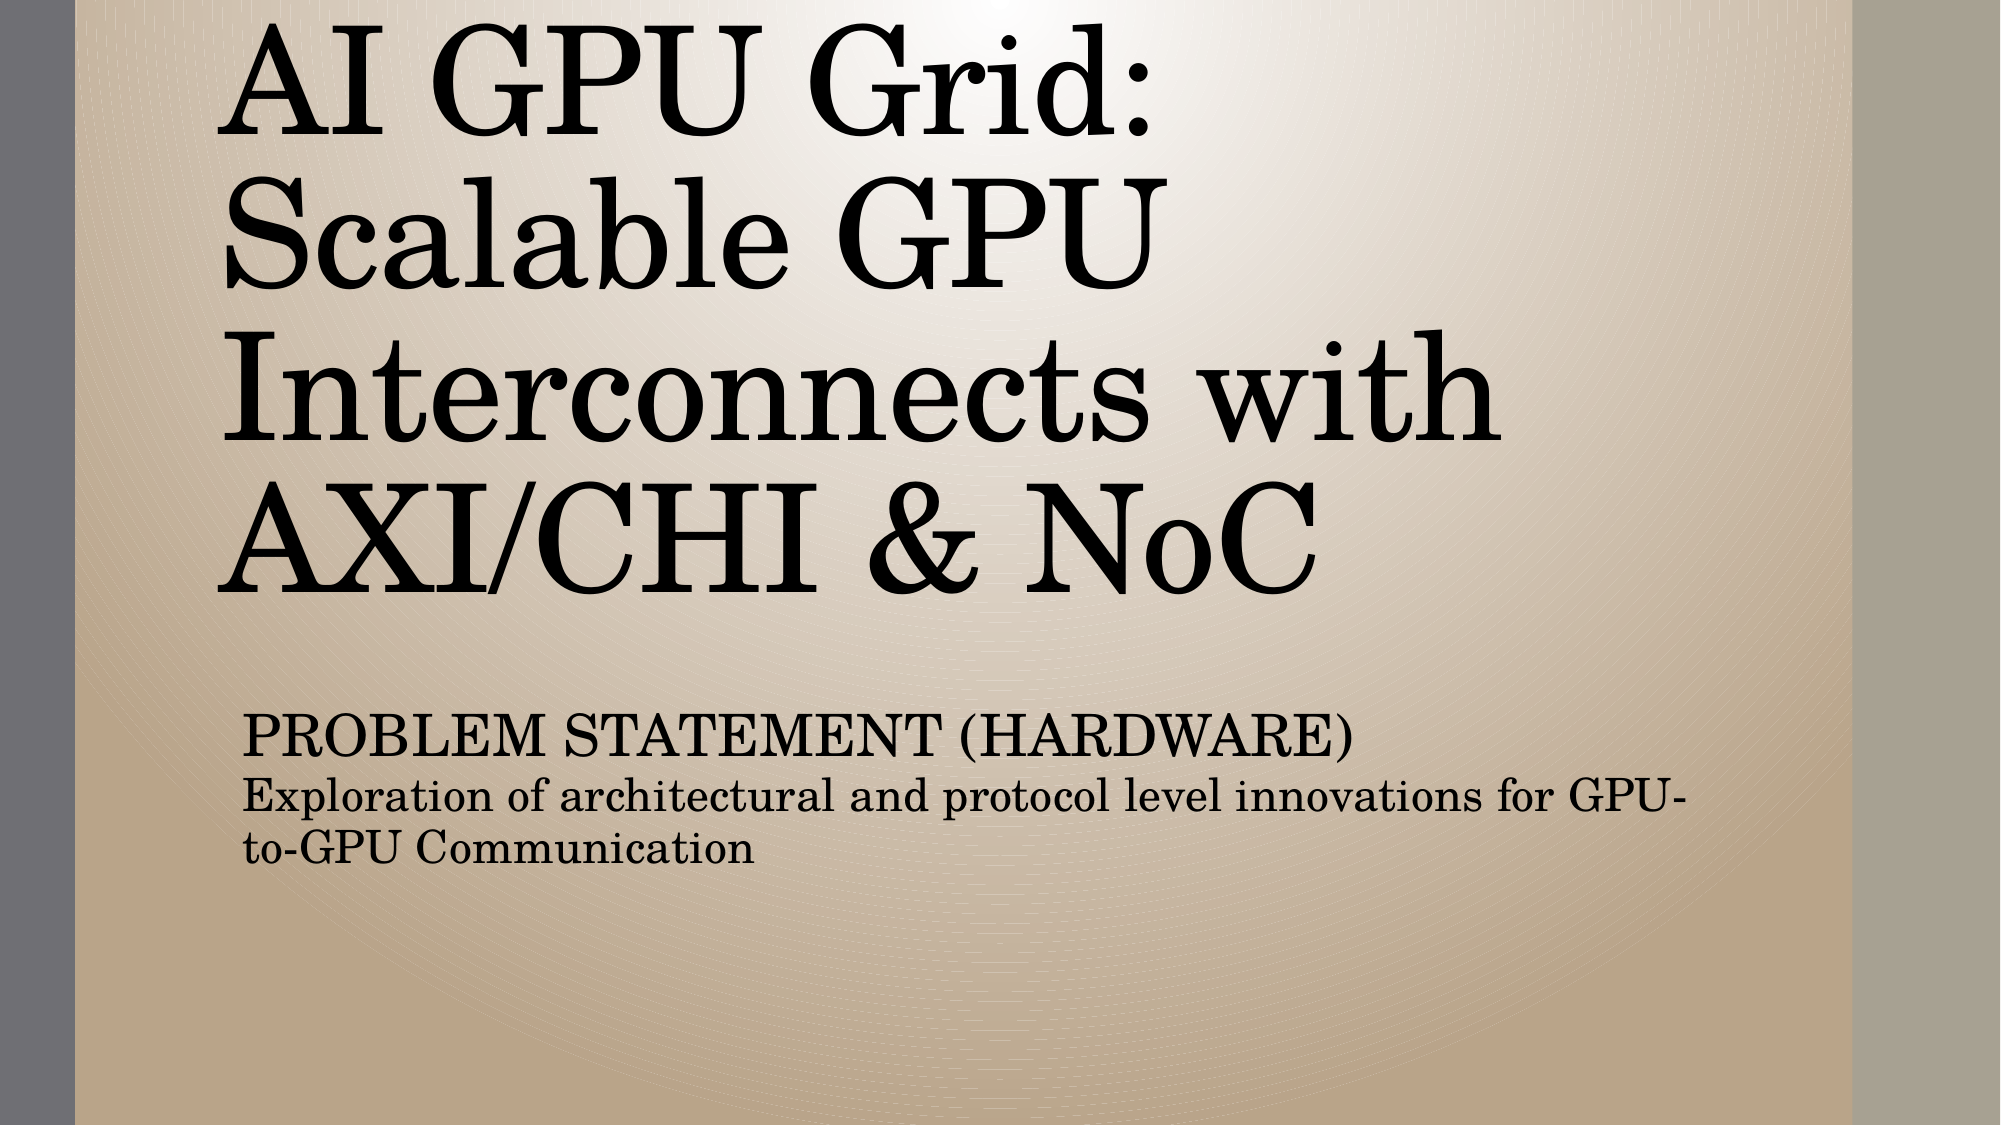

# AI GPU Grid: Scalable GPU Interconnects with AXI/CHI & NoC
PROBLEM STATEMENT (HARDWARE)
Exploration of architectural and protocol level innovations for GPU-to-GPU Communication